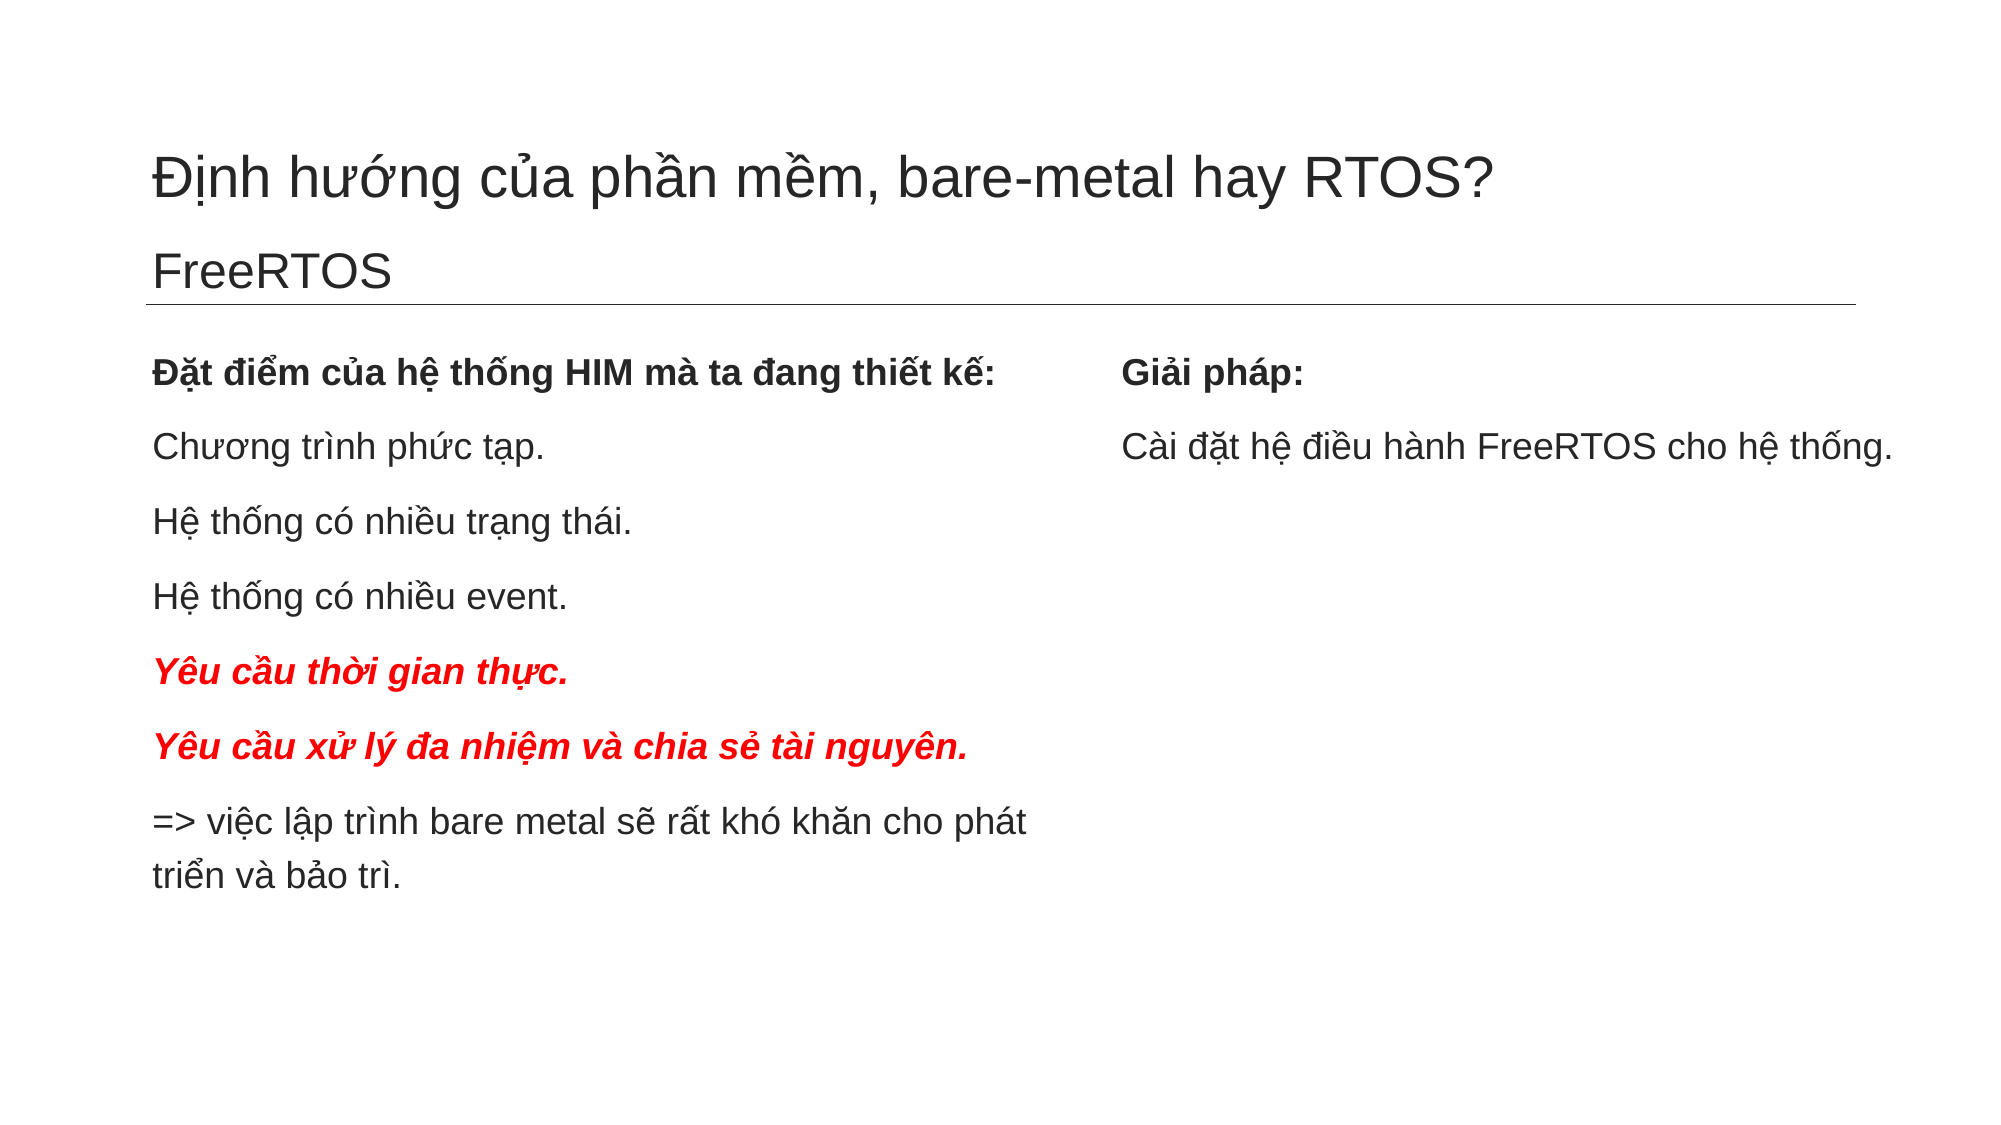

# Định hướng của phần mềm, bare-metal hay RTOS?
FreeRTOS
Đặt điểm của hệ thống HIM mà ta đang thiết kế:
Chương trình phức tạp.
Hệ thống có nhiều trạng thái.
Hệ thống có nhiều event.
Yêu cầu thời gian thực.
Yêu cầu xử lý đa nhiệm và chia sẻ tài nguyên.
=> việc lập trình bare metal sẽ rất khó khăn cho phát triển và bảo trì.
Giải pháp:
Cài đặt hệ điều hành FreeRTOS cho hệ thống.